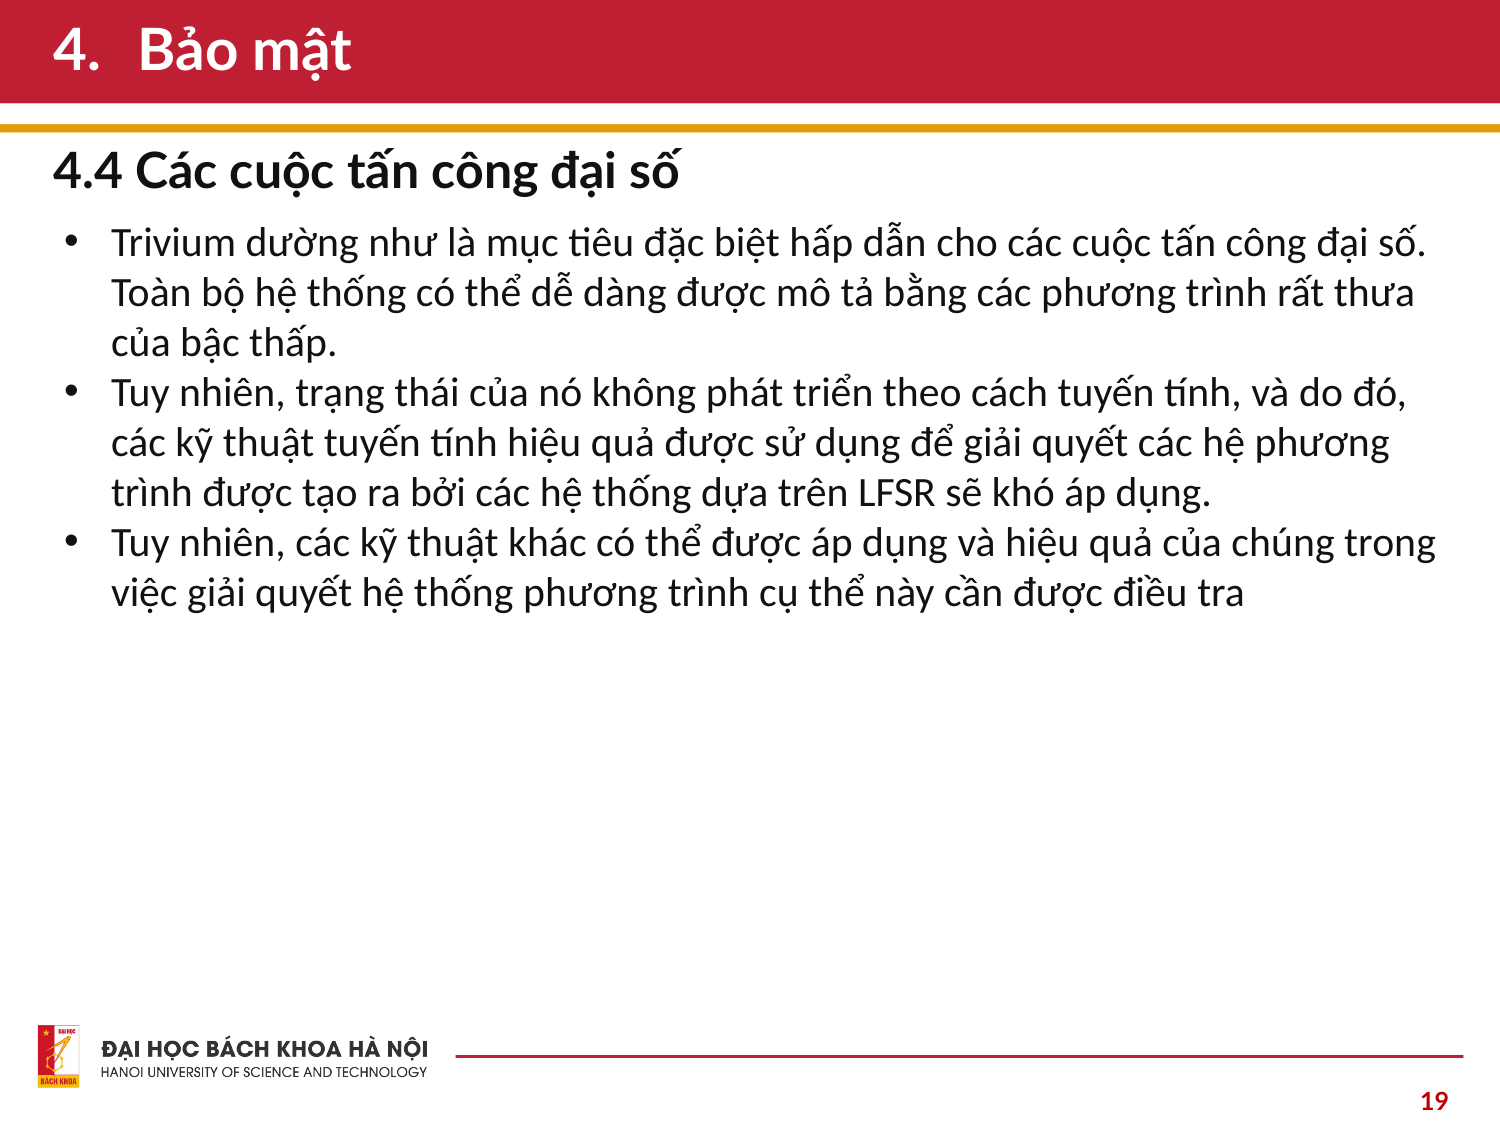

# Bảo mật
4.4 Các cuộc tấn công đại số
Trivium dường như là mục tiêu đặc biệt hấp dẫn cho các cuộc tấn công đại số. Toàn bộ hệ thống có thể dễ dàng được mô tả bằng các phương trình rất thưa của bậc thấp.
Tuy nhiên, trạng thái của nó không phát triển theo cách tuyến tính, và do đó, các kỹ thuật tuyến tính hiệu quả được sử dụng để giải quyết các hệ phương trình được tạo ra bởi các hệ thống dựa trên LFSR sẽ khó áp dụng.
Tuy nhiên, các kỹ thuật khác có thể được áp dụng và hiệu quả của chúng trong việc giải quyết hệ thống phương trình cụ thể này cần được điều tra
19